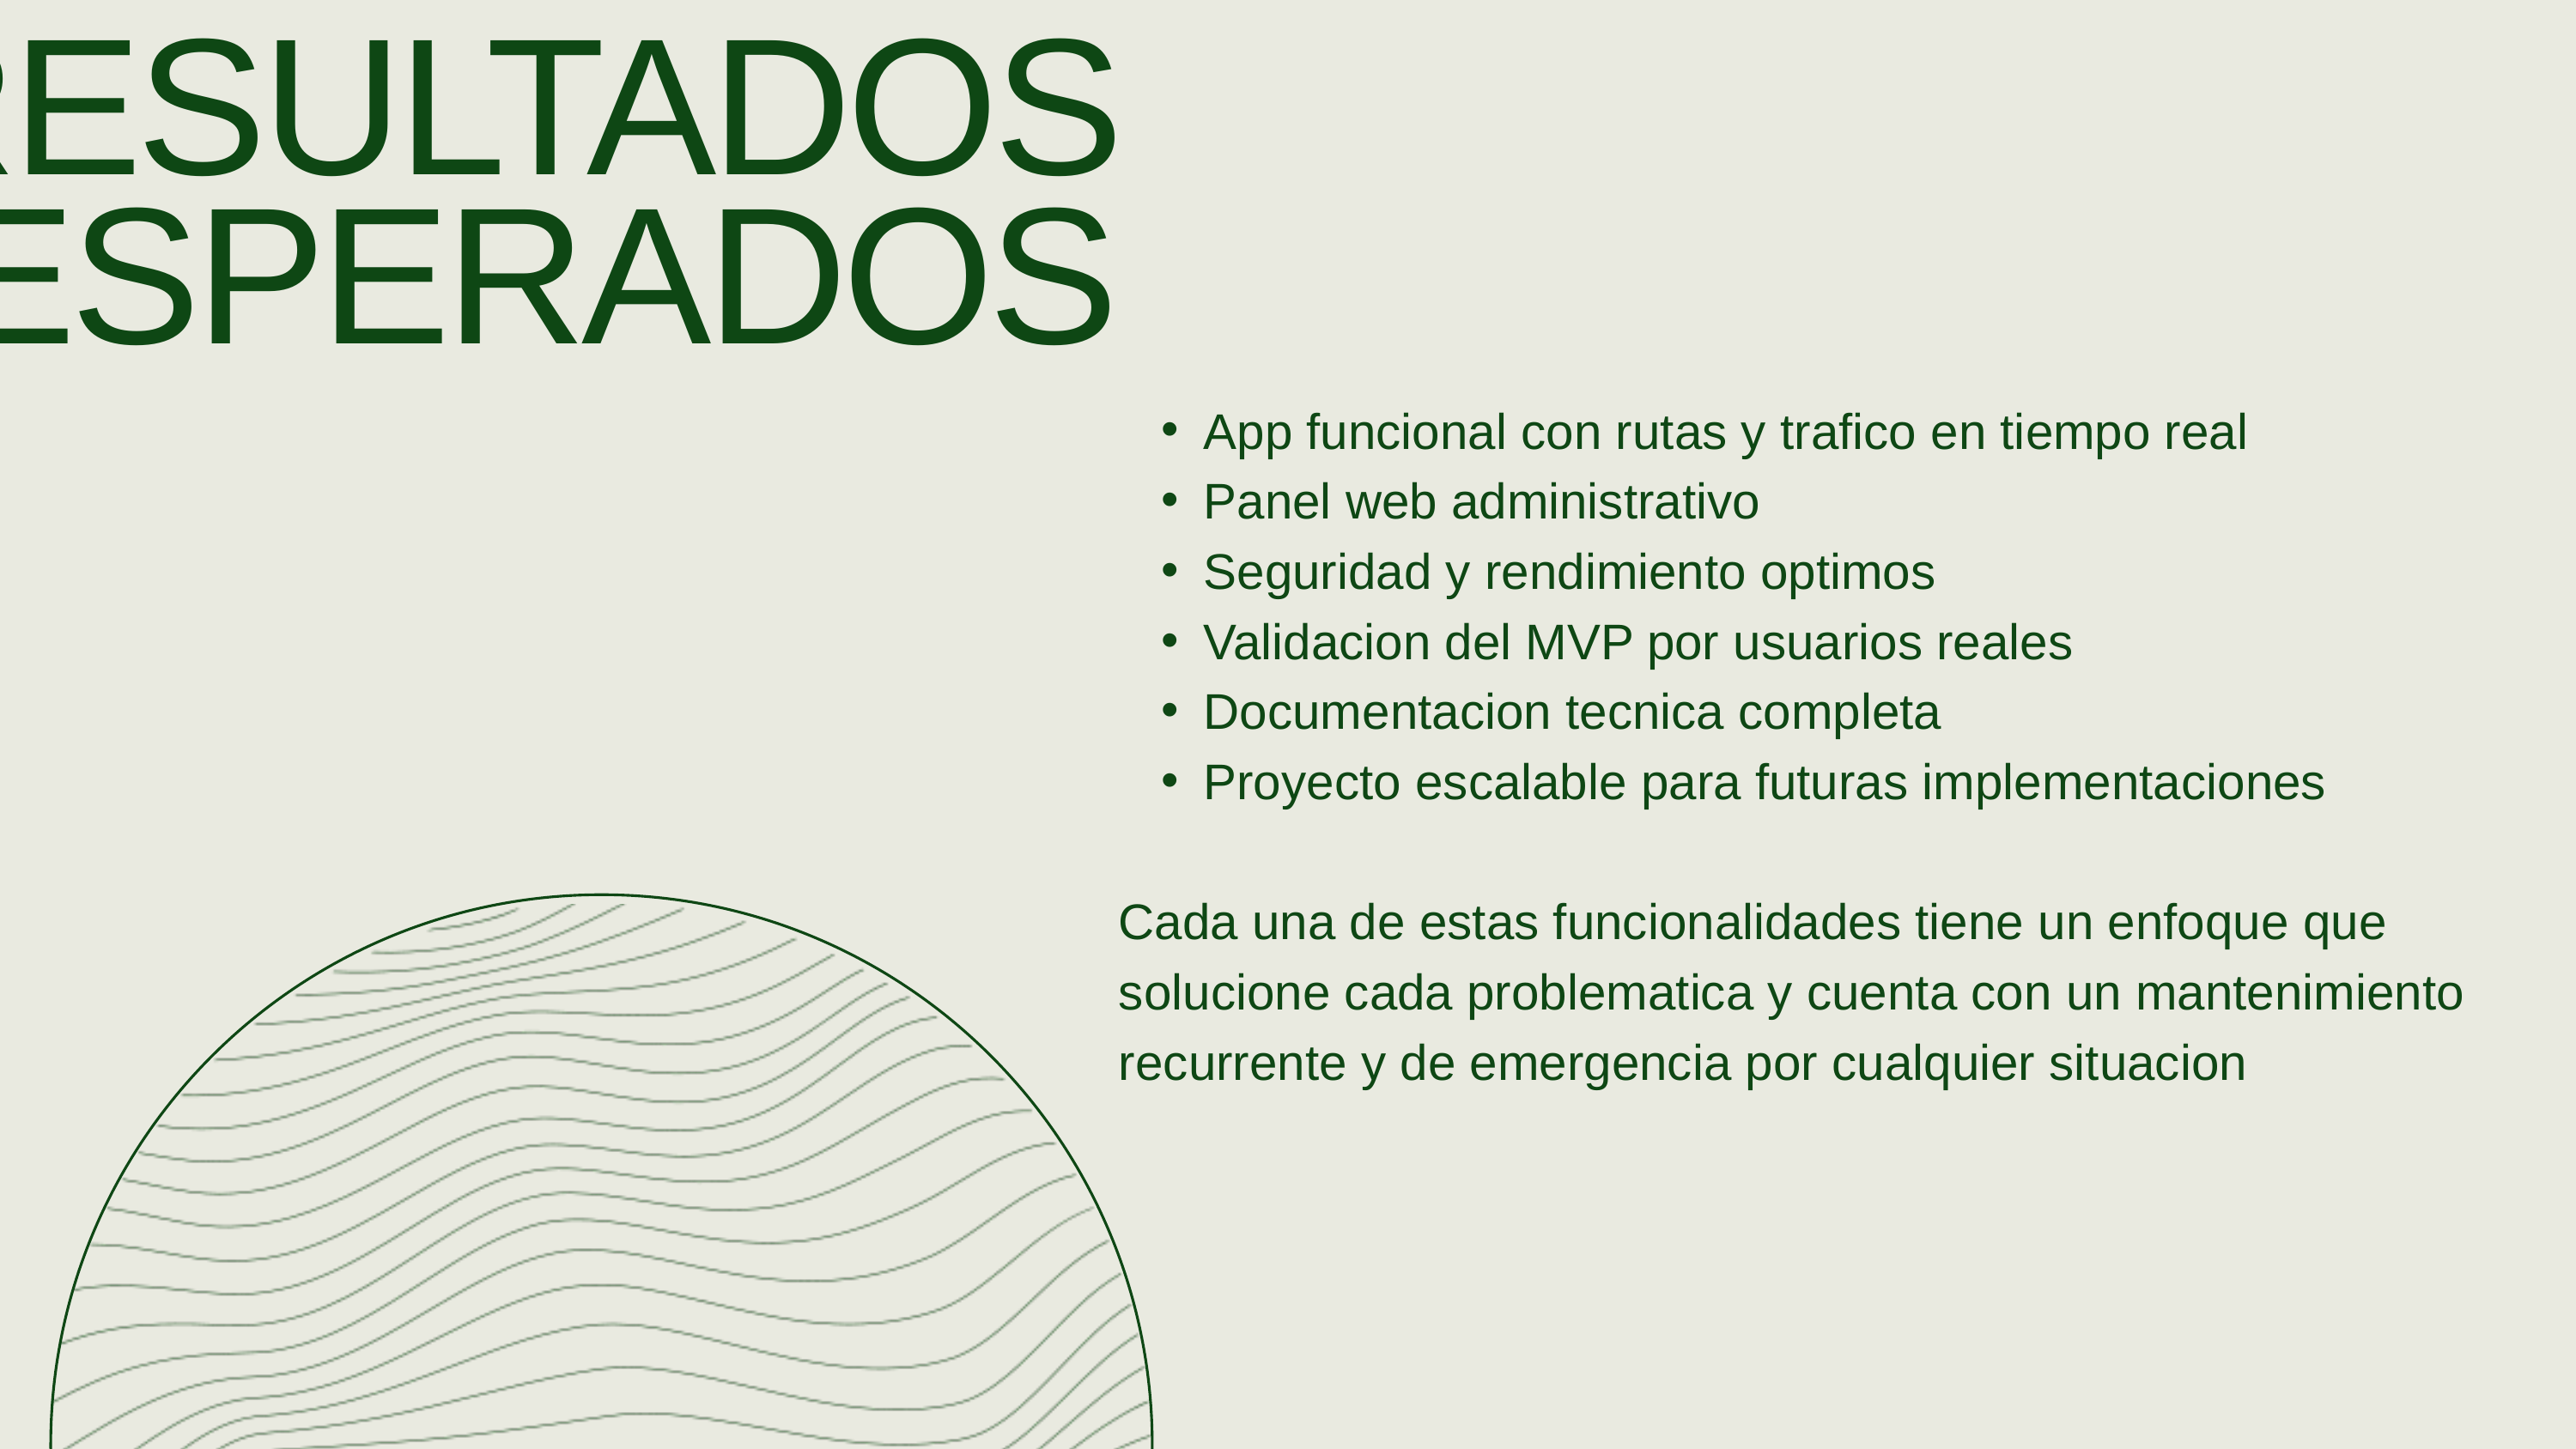

RESULTADOS ESPERADOS
App funcional con rutas y trafico en tiempo real
Panel web administrativo
Seguridad y rendimiento optimos
Validacion del MVP por usuarios reales
Documentacion tecnica completa
Proyecto escalable para futuras implementaciones

Cada una de estas funcionalidades tiene un enfoque que solucione cada problematica y cuenta con un mantenimiento recurrente y de emergencia por cualquier situacion